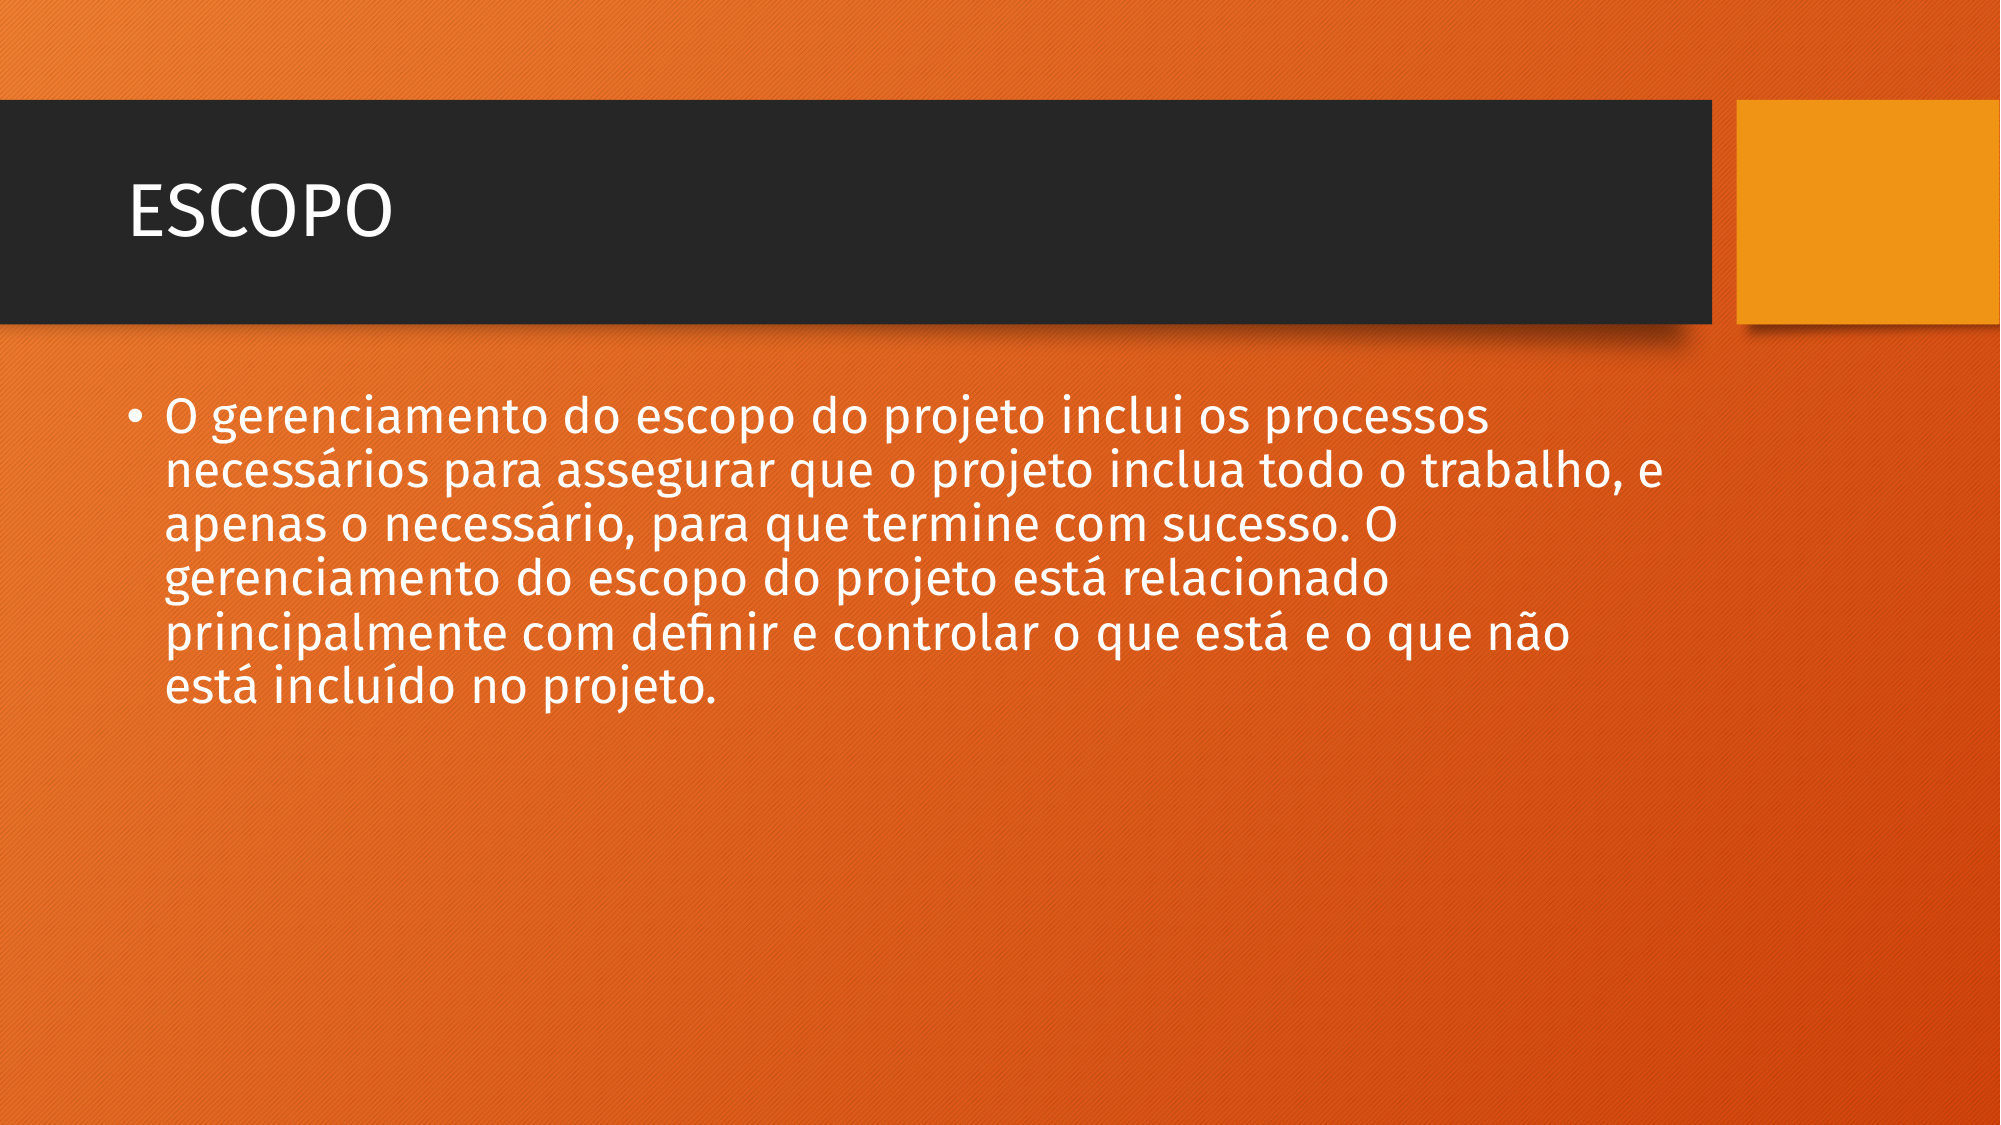

# ESCOPO
O gerenciamento do escopo do projeto inclui os processos necessários para assegurar que o projeto inclua todo o trabalho, e apenas o necessário, para que termine com sucesso. O gerenciamento do escopo do projeto está relacionado principalmente com definir e controlar o que está e o que não está incluído no projeto.